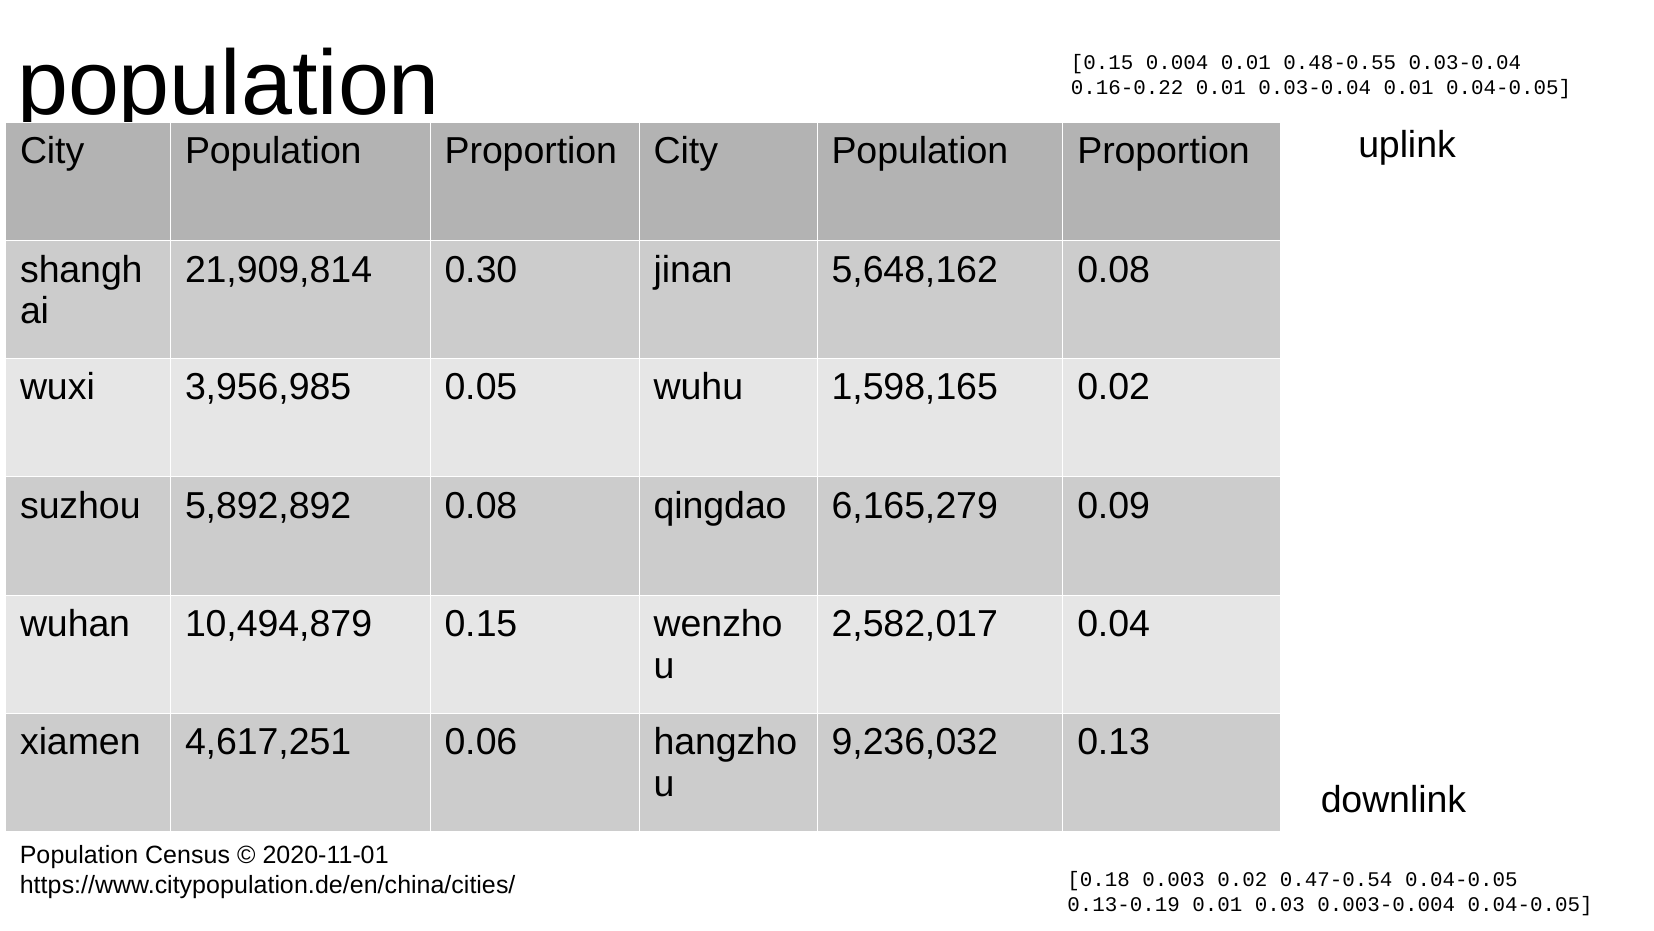

# population
[0.15 0.004 0.01 0.48-0.55 0.03-0.04
0.16-0.22 0.01 0.03-0.04 0.01 0.04-0.05]
uplink
| City | Population | Proportion | City | Population | Proportion |
| --- | --- | --- | --- | --- | --- |
| shanghai | 21,909,814 | 0.30 | jinan | 5,648,162 | 0.08 |
| wuxi | 3,956,985 | 0.05 | wuhu | 1,598,165 | 0.02 |
| suzhou | 5,892,892 | 0.08 | qingdao | 6,165,279 | 0.09 |
| wuhan | 10,494,879 | 0.15 | wenzhou | 2,582,017 | 0.04 |
| xiamen | 4,617,251 | 0.06 | hangzhou | 9,236,032 | 0.13 |
downlink
Population Census © 2020-11-01
https://www.citypopulation.de/en/china/cities/
[0.18 0.003 0.02 0.47-0.54 0.04-0.05
0.13-0.19 0.01 0.03 0.003-0.004 0.04-0.05]